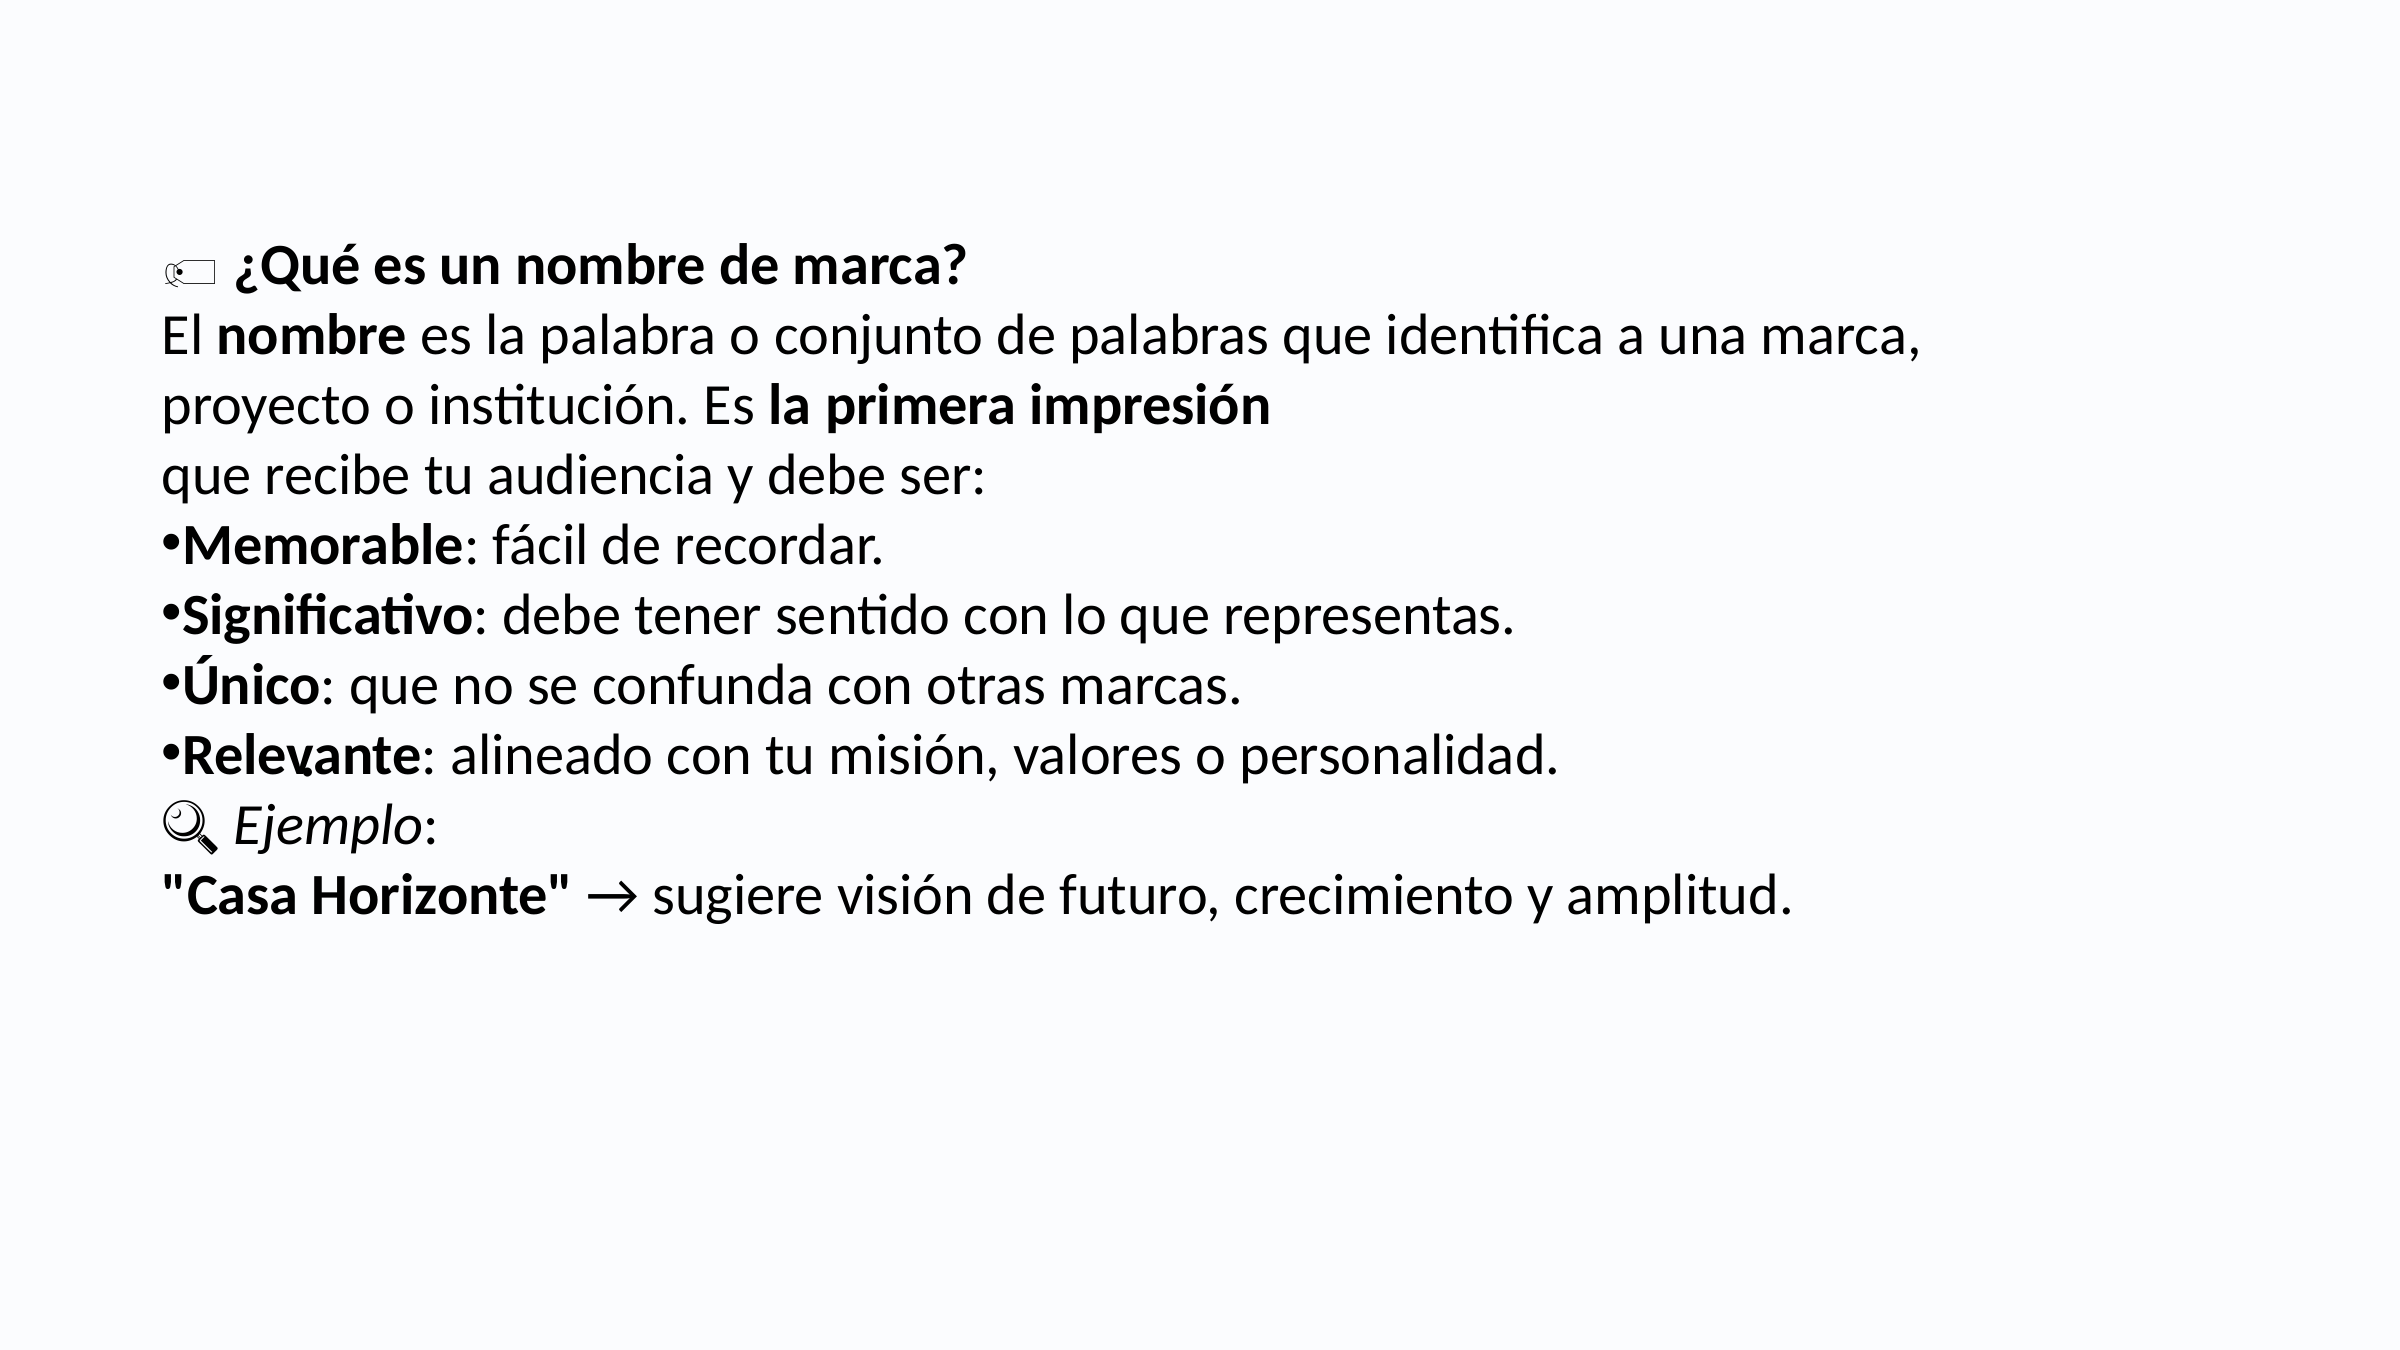

🏷️ ¿Qué es un nombre de marca?
El nombre es la palabra o conjunto de palabras que identifica a una marca,
proyecto o institución. Es la primera impresión
que recibe tu audiencia y debe ser:
Memorable: fácil de recordar.
Significativo: debe tener sentido con lo que representas.
Único: que no se confunda con otras marcas.
Relevante: alineado con tu misión, valores o personalidad.
🔍 Ejemplo:
"Casa Horizonte" → sugiere visión de futuro, crecimiento y amplitud.

.